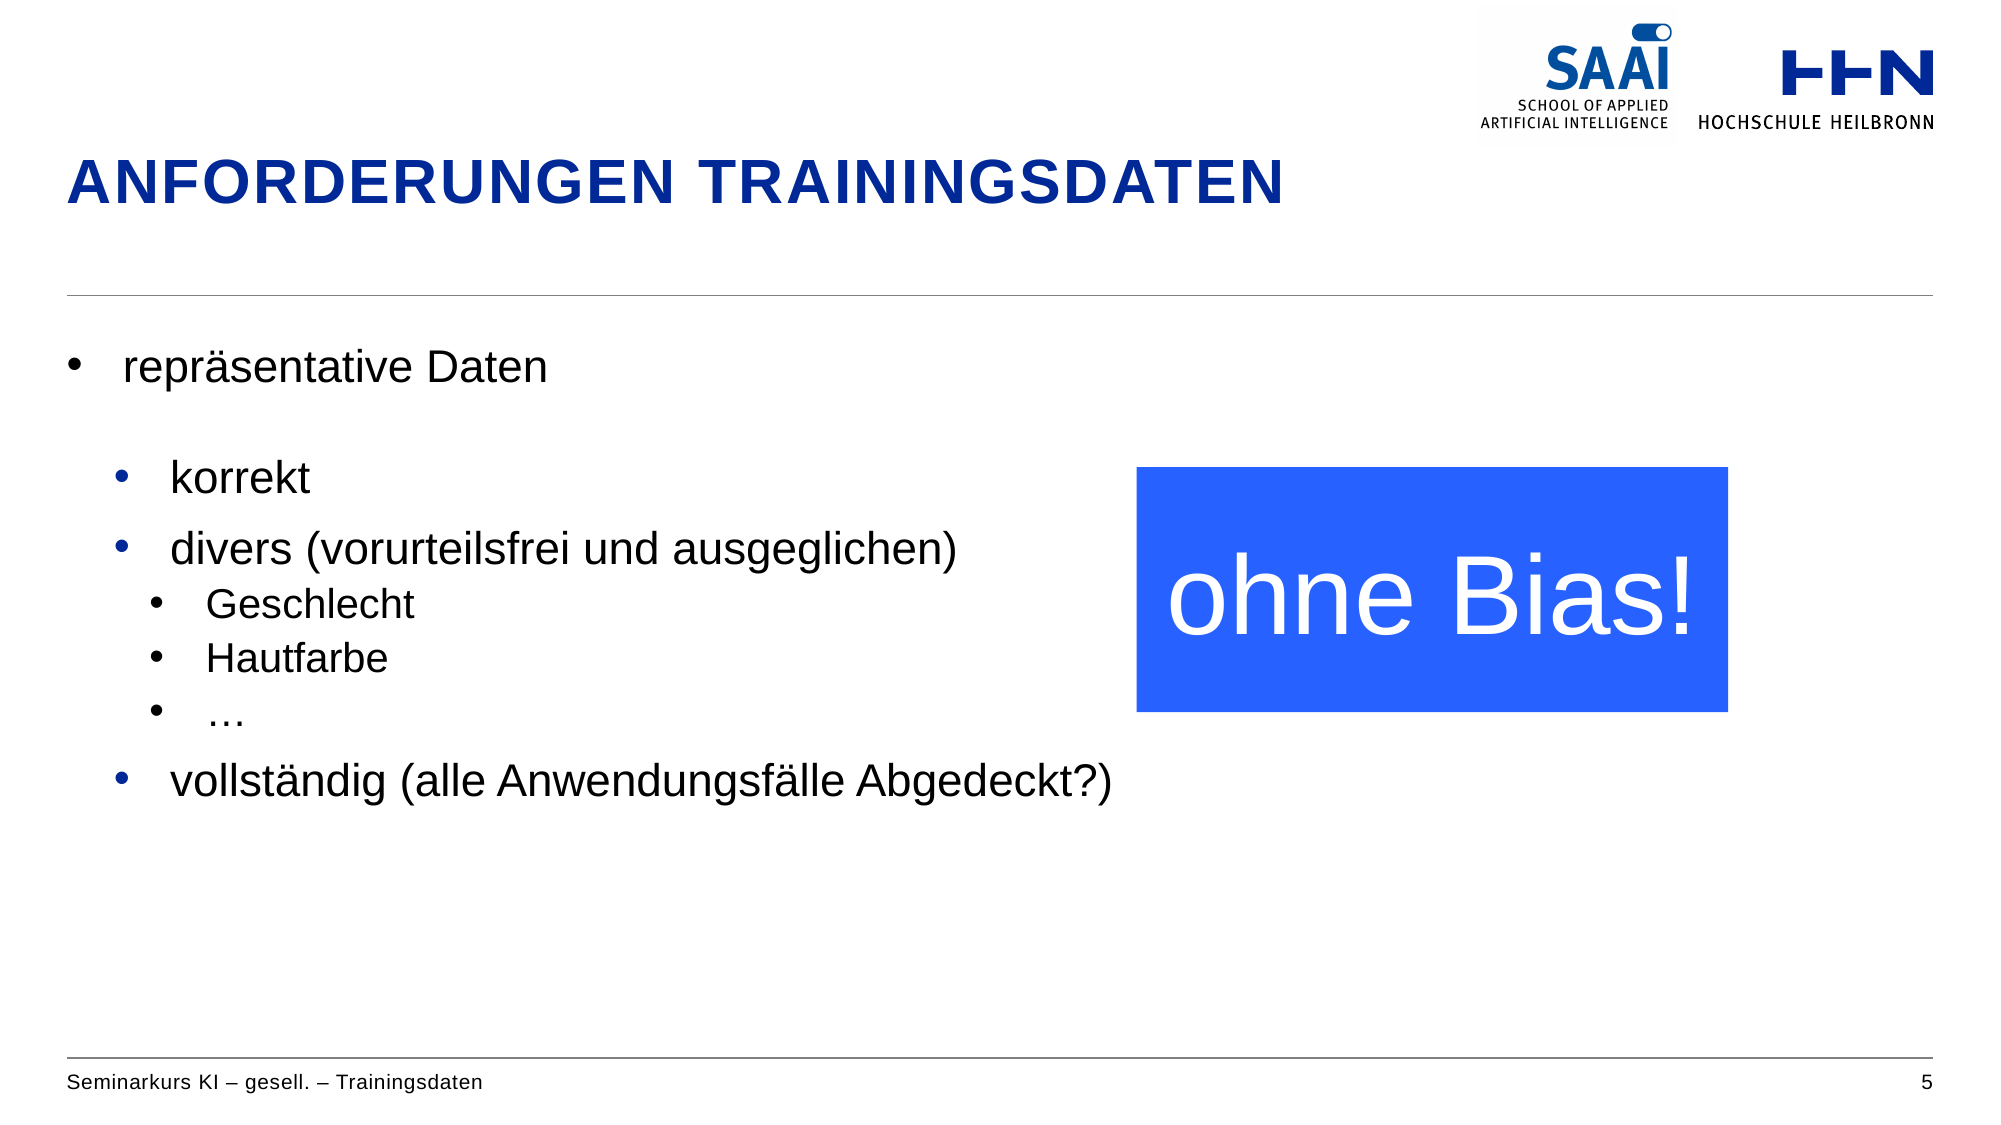

# Anforderungen Trainingsdaten
repräsentative Daten
korrekt
divers (vorurteilsfrei und ausgeglichen)
Geschlecht
Hautfarbe
…
vollständig (alle Anwendungsfälle Abgedeckt?)

ohne Bias!
Seminarkurs KI – gesell. – Trainingsdaten
5